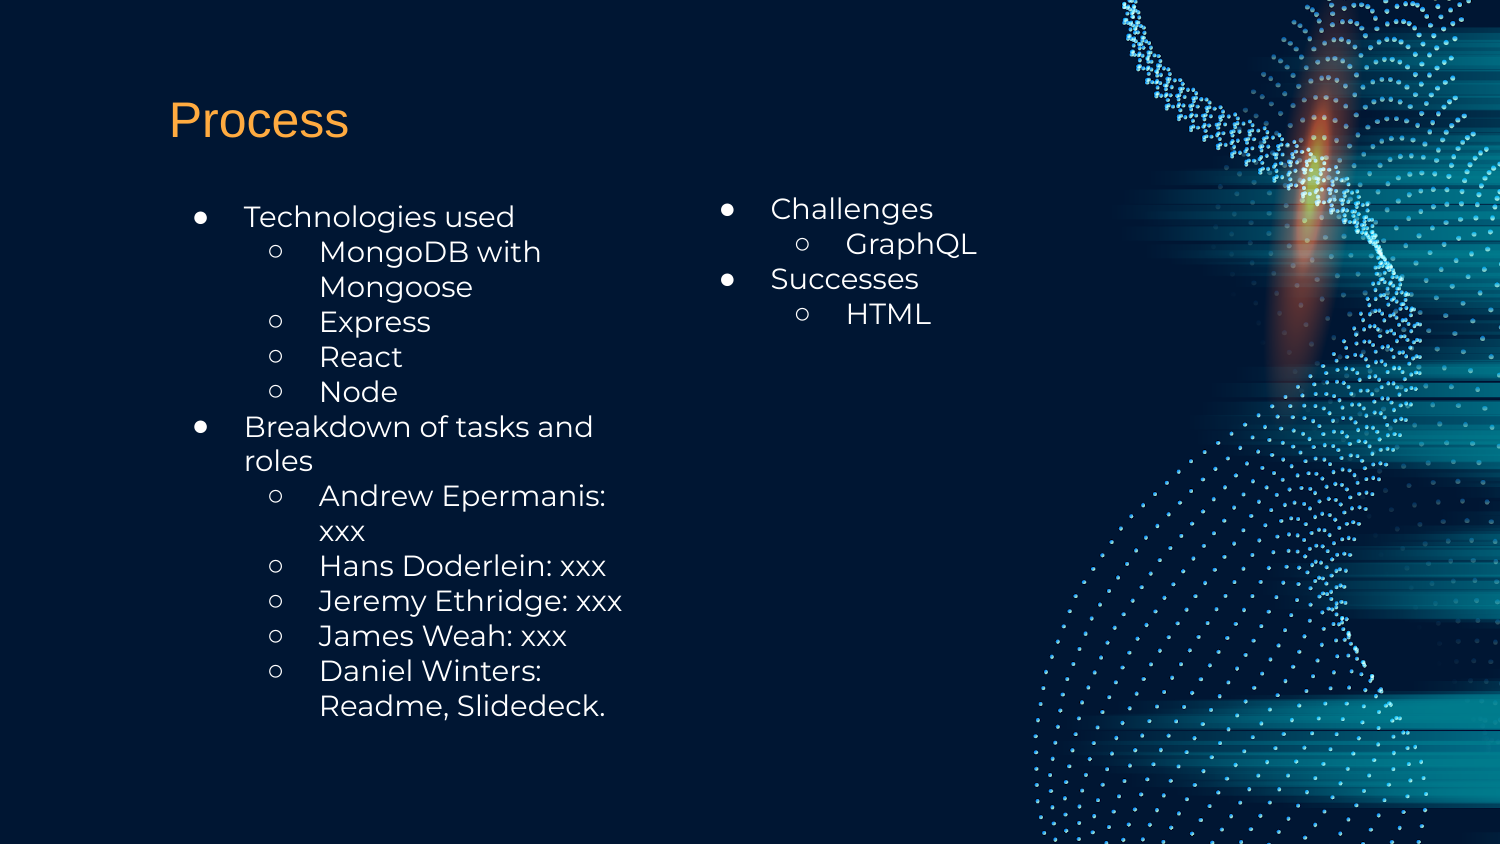

# Process
Challenges
GraphQL
Successes
HTML
Technologies used
MongoDB with Mongoose
Express
React
Node
Breakdown of tasks and roles
Andrew Epermanis: xxx
Hans Doderlein: xxx
Jeremy Ethridge: xxx
James Weah: xxx
Daniel Winters: Readme, Slidedeck.